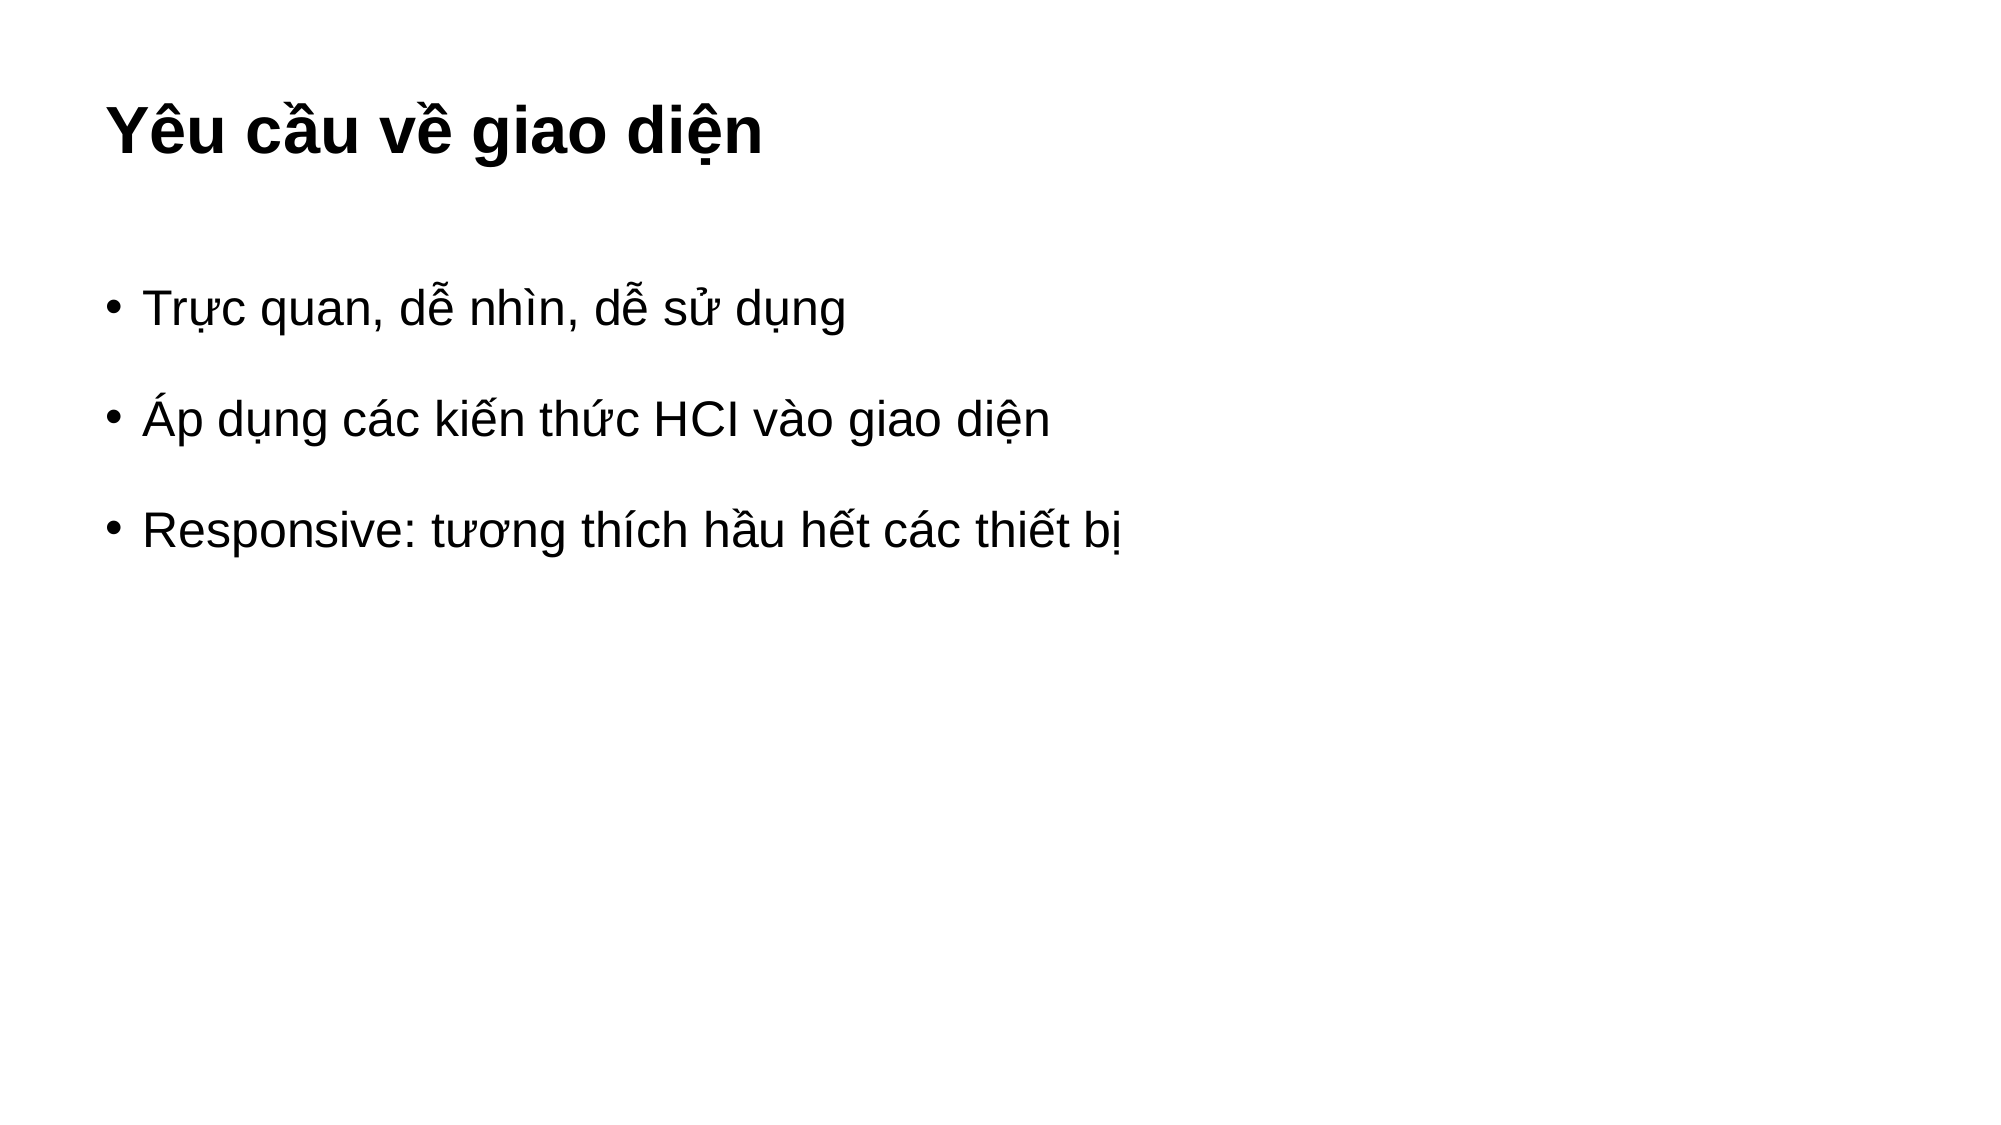

# Yêu cầu về giao diện
Trực quan, dễ nhìn, dễ sử dụng
Áp dụng các kiến thức HCI vào giao diện
Responsive: tương thích hầu hết các thiết bị